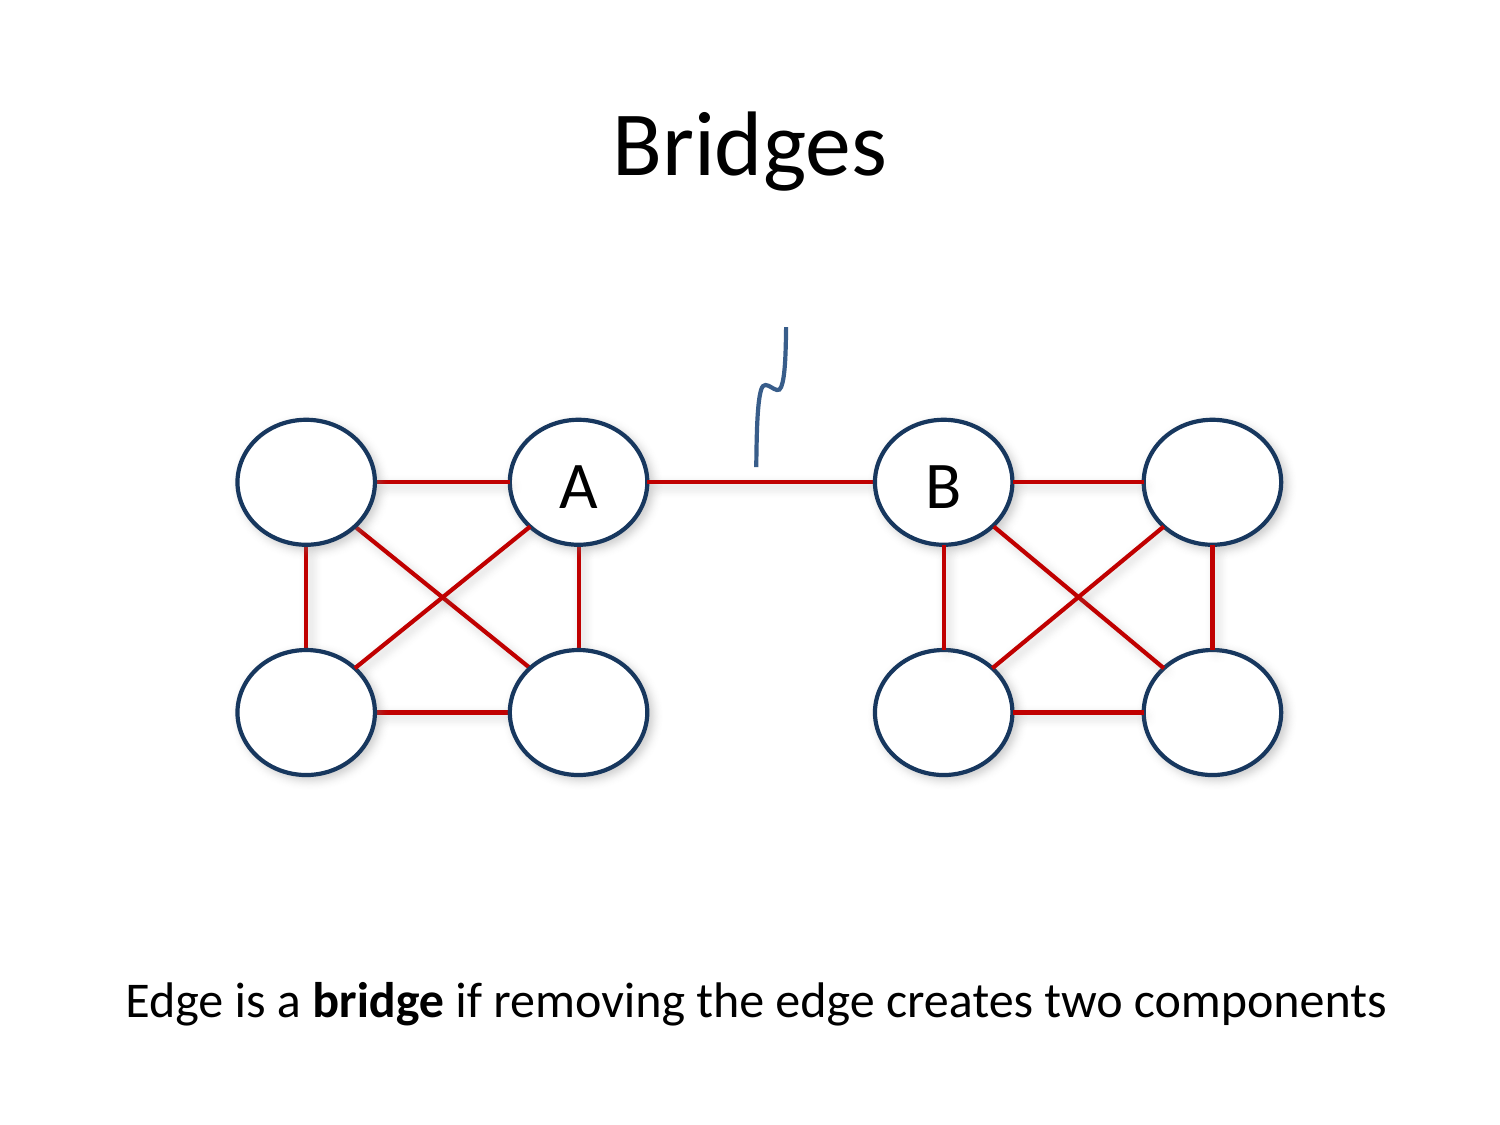

# Bridges

A
B

Edge is a bridge if removing the edge creates two components